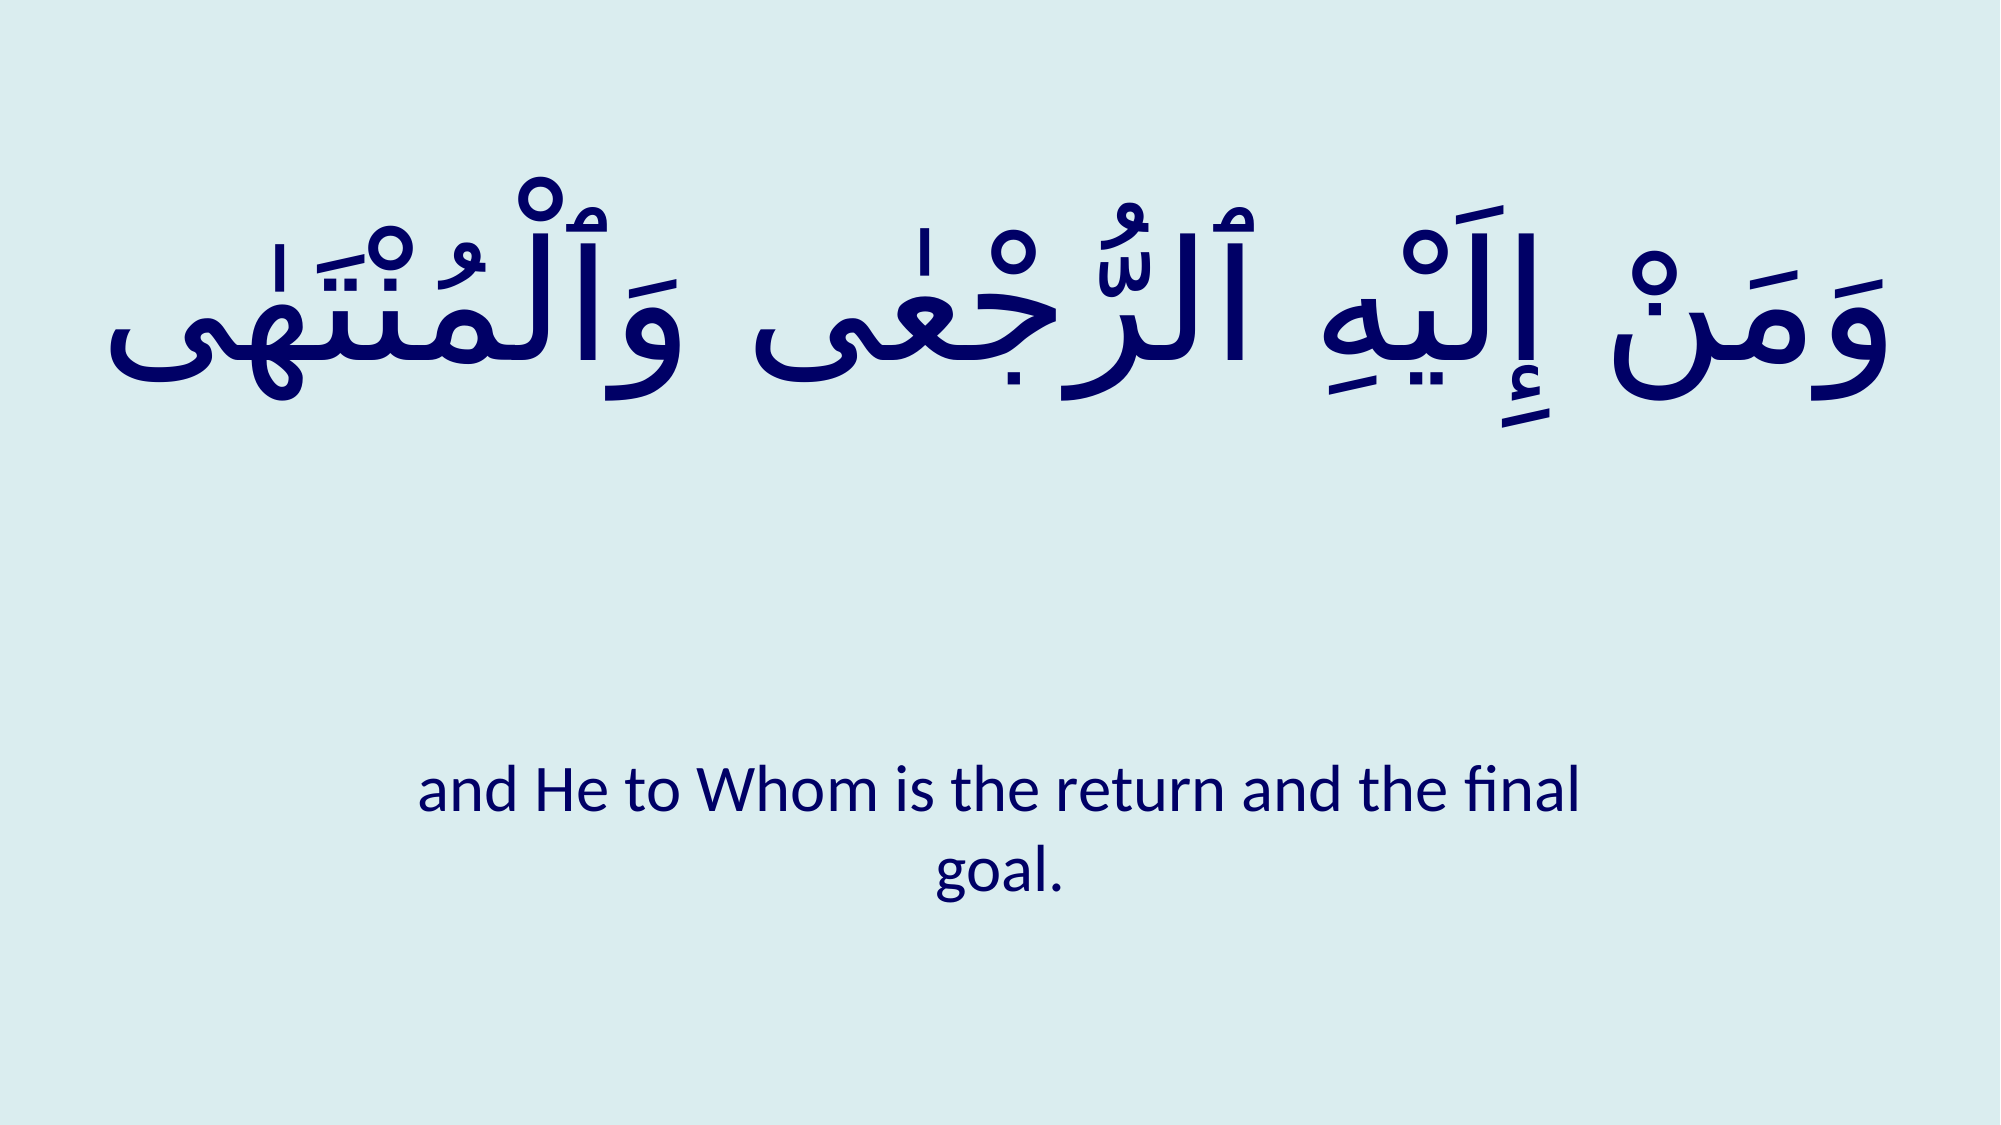

# وَمَنْ إِلَيْهِ ٱلرُّجْعٰى وَٱلْمُنْتَهٰى
and He to Whom is the return and the final goal.